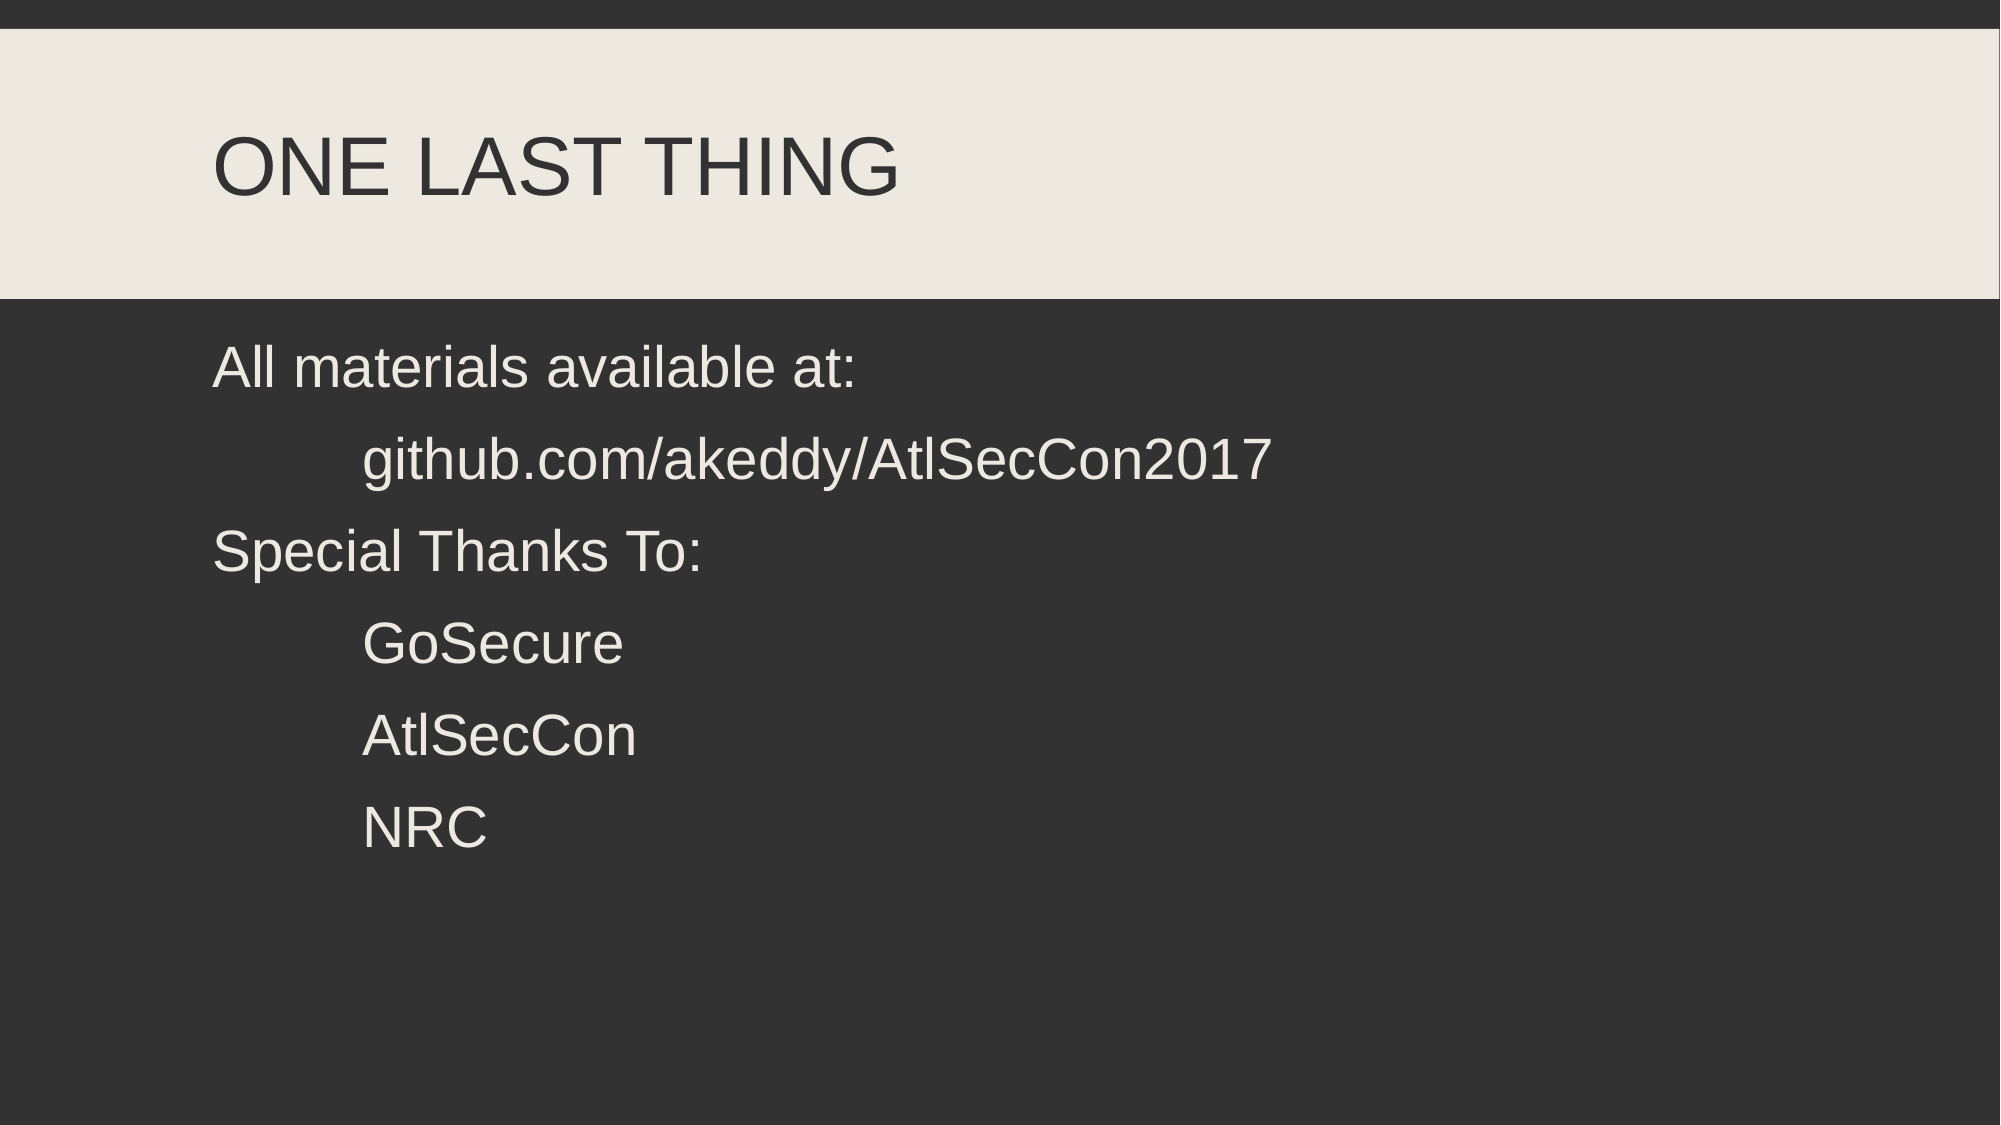

# One Last Thing
All materials available at:
	github.com/akeddy/AtlSecCon2017
Special Thanks To:
	GoSecure
	AtlSecCon
	NRC